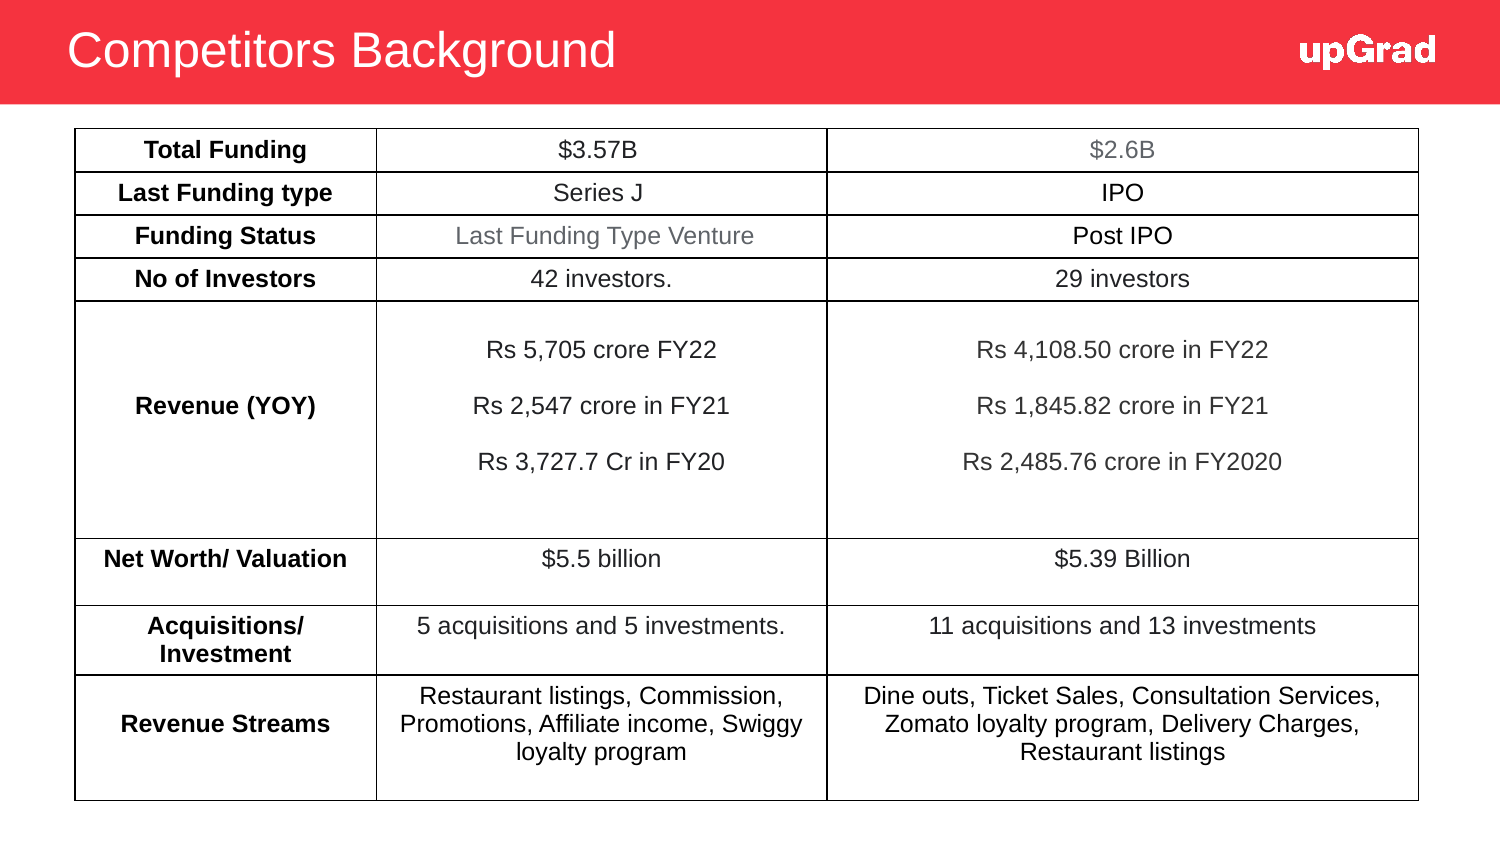

# Competitors Background
| Total Funding | $3.57B | $2.6B |
| --- | --- | --- |
| Last Funding type | Series J | IPO |
| Funding Status | Last Funding Type Venture | Post IPO |
| No of Investors | 42 investors. | 29 investors |
| Revenue (YOY) | Rs 5,705 crore FY22 Rs 2,547 crore in FY21 Rs 3,727.7 Cr in FY20 | Rs 4,108.50 crore in FY22 Rs 1,845.82 crore in FY21 Rs 2,485.76 crore in FY2020 |
| Net Worth/ Valuation | $5.5 billion | $5.39 Billion |
| Acquisitions/ Investment | 5 acquisitions and 5 investments. | 11 acquisitions and 13 investments |
| Revenue Streams | Restaurant listings, Commission, Promotions, Affiliate income, Swiggy loyalty program | Dine outs, Ticket Sales, Consultation Services, Zomato loyalty program, Delivery Charges, Restaurant listings |